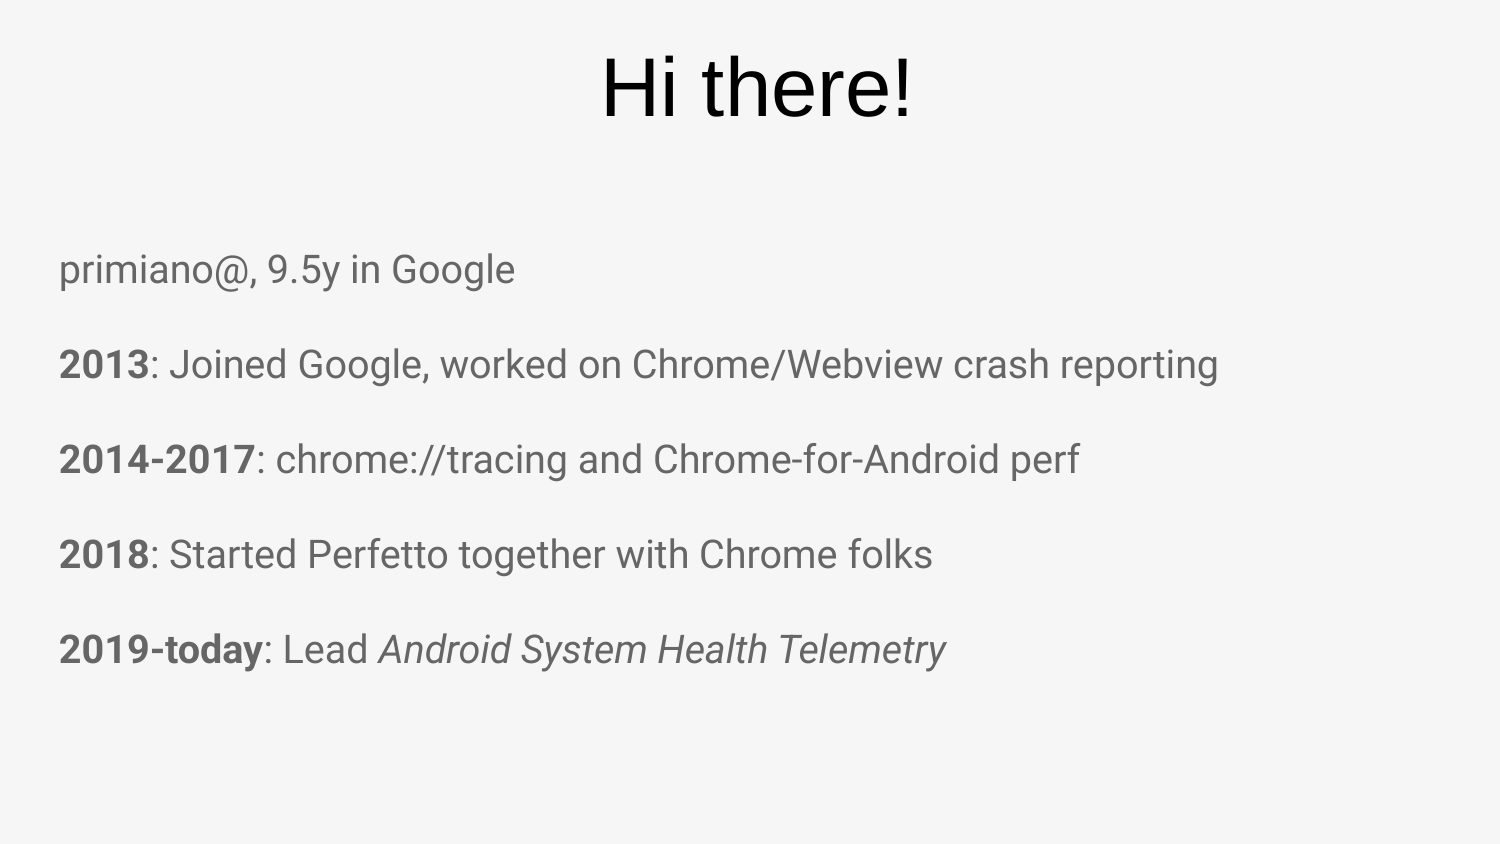

Hi there!
primiano@, 9.5y in Google
2013: Joined Google, worked on Chrome/Webview crash reporting
2014-2017: chrome://tracing and Chrome-for-Android perf
2018: Started Perfetto together with Chrome folks
2019-today: Lead Android System Health Telemetry